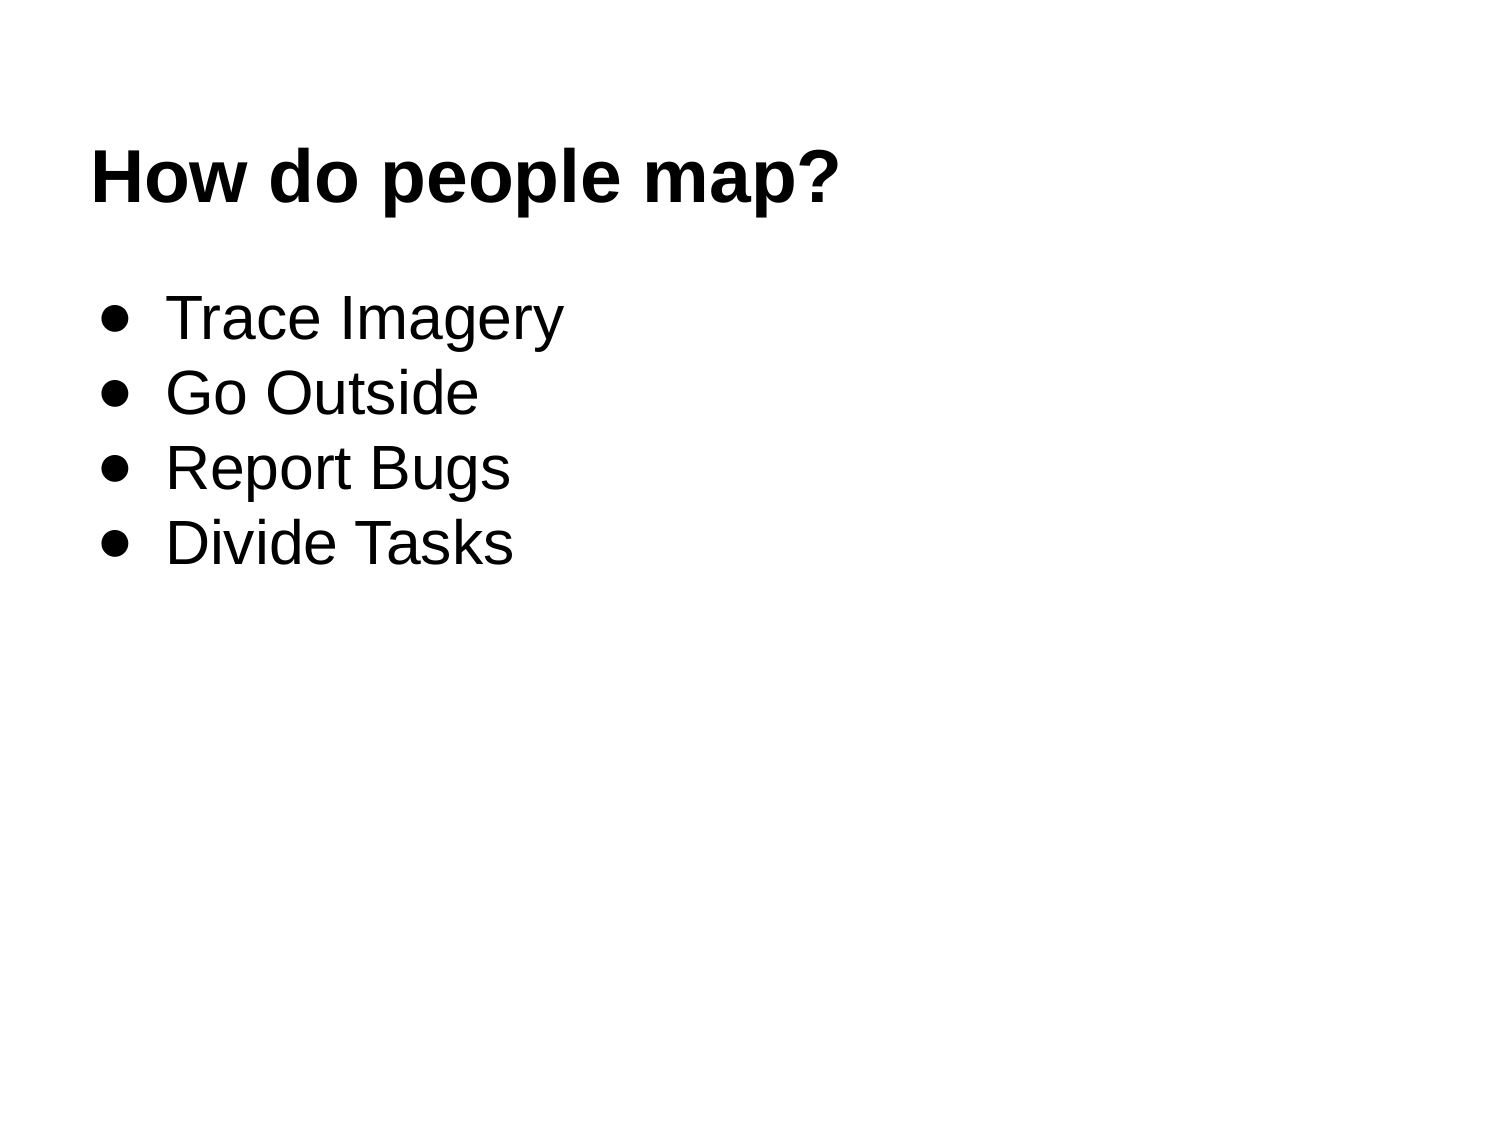

# How do people map?
Trace Imagery
Go Outside
Report Bugs
Divide Tasks